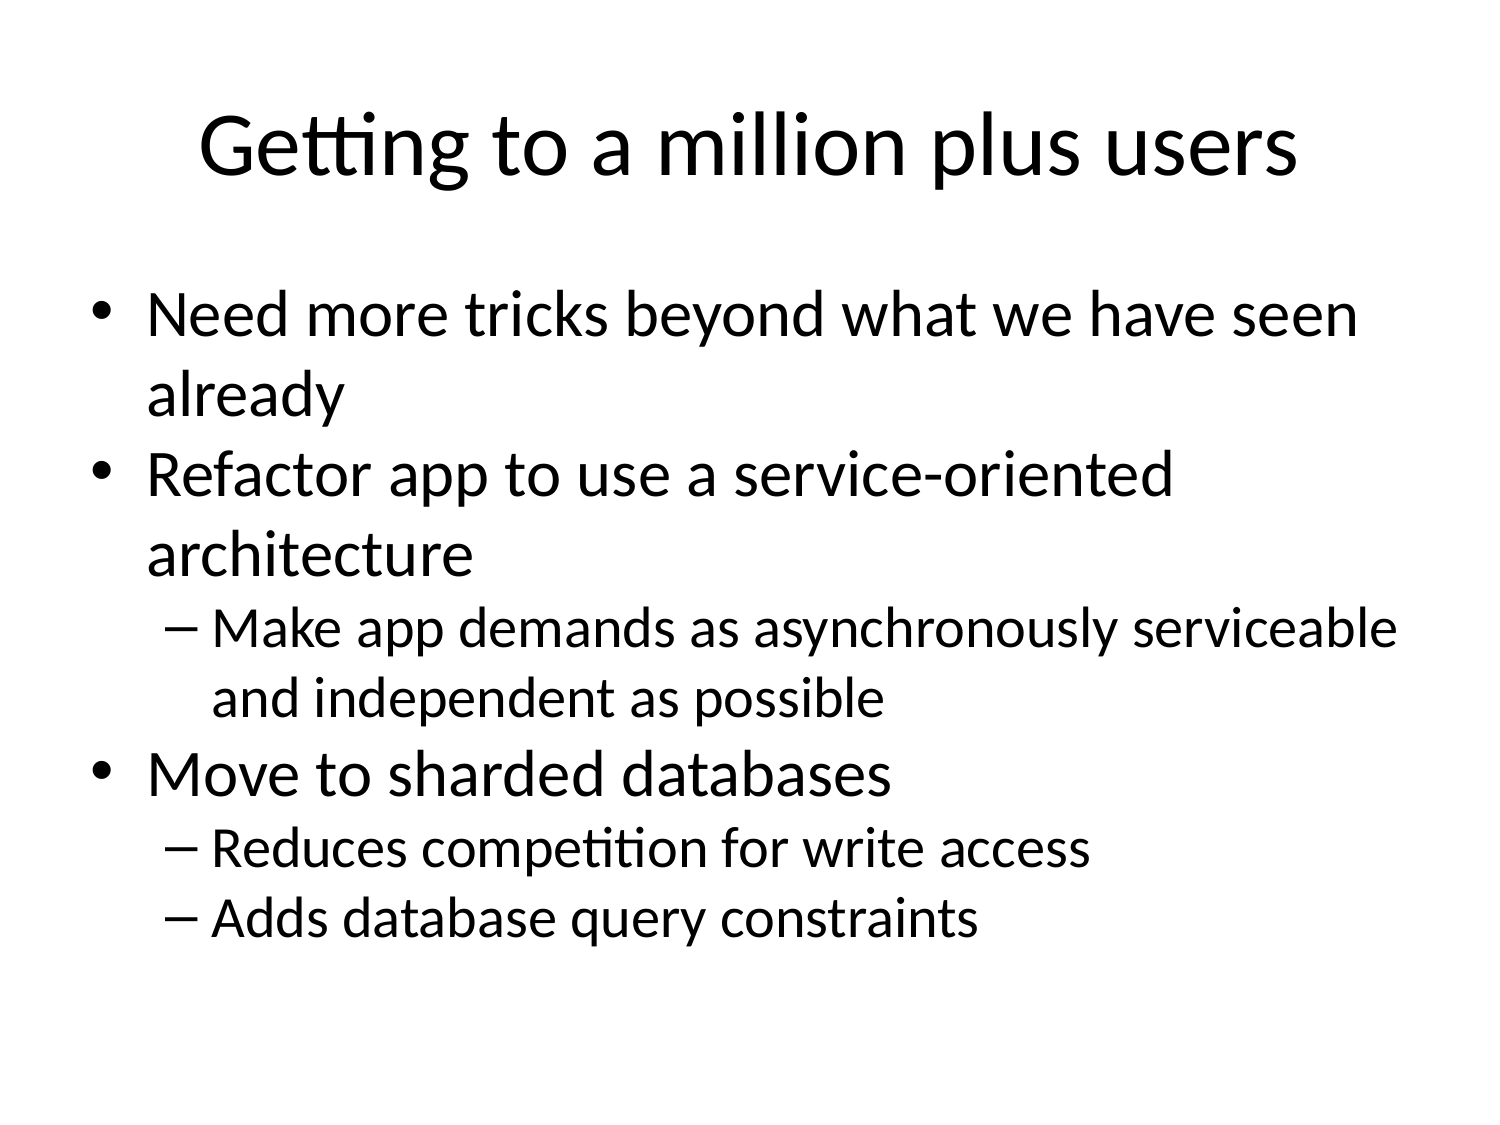

Getting to a million plus users
Need more tricks beyond what we have seen already
Refactor app to use a service-oriented architecture
Make app demands as asynchronously serviceable and independent as possible
Move to sharded databases
Reduces competition for write access
Adds database query constraints